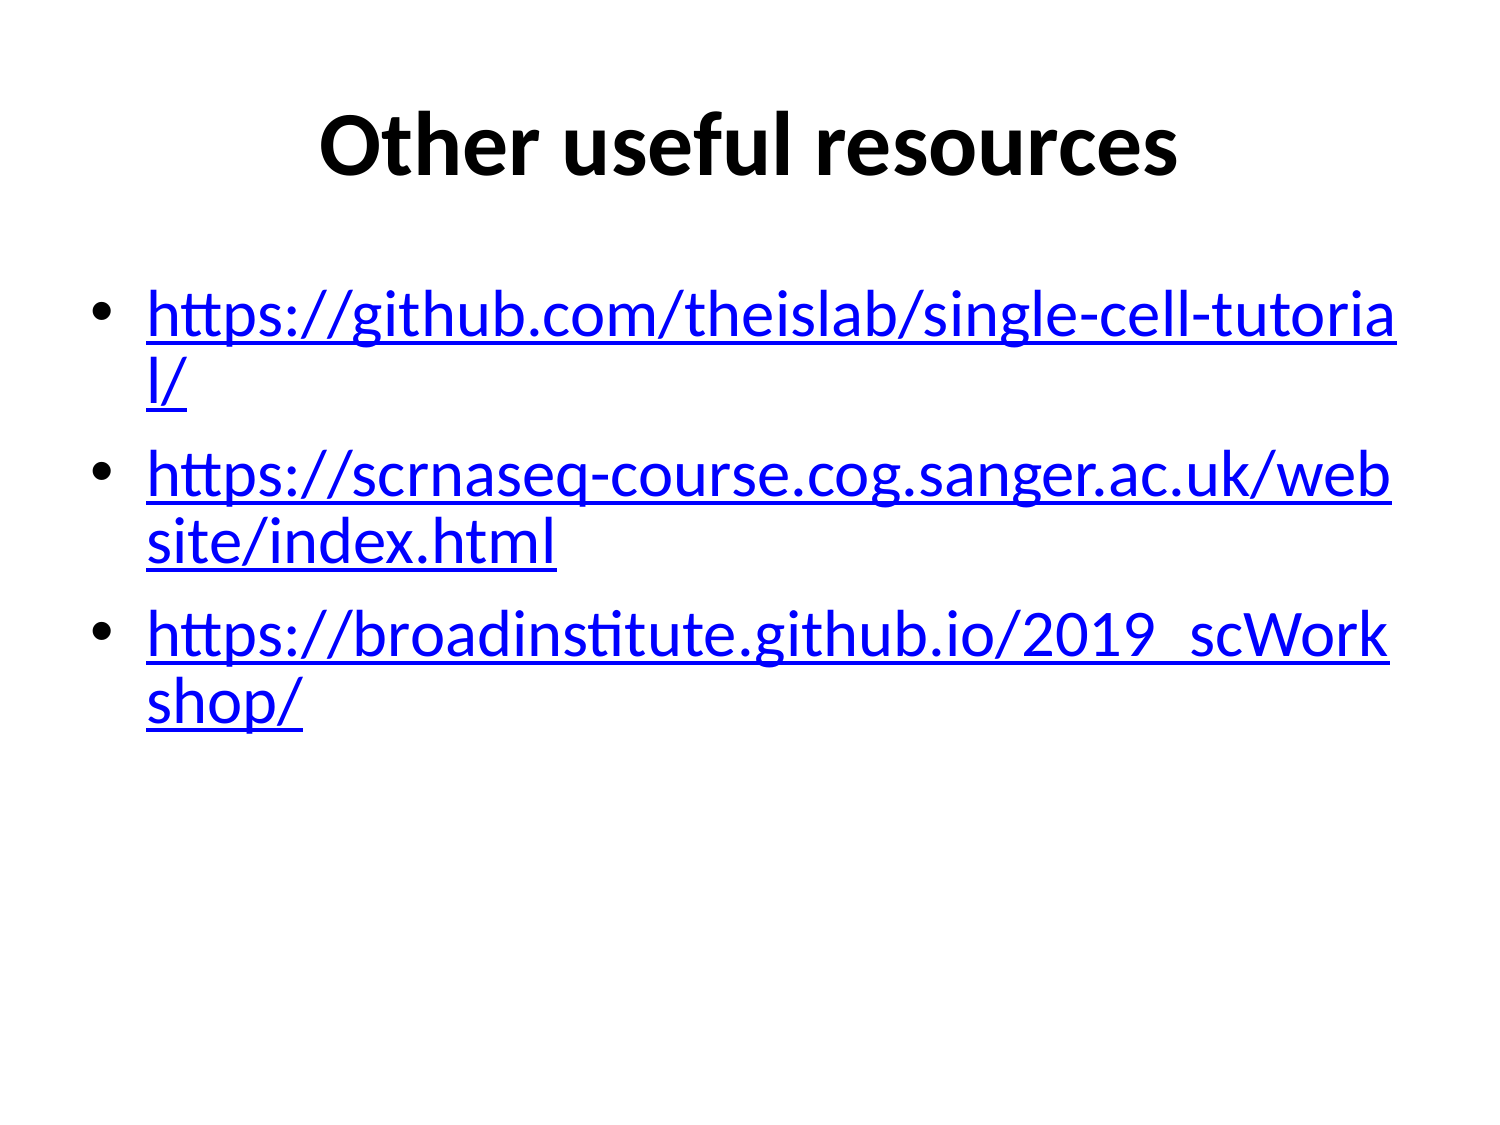

# Other useful resources
https://github.com/theislab/single-cell-tutorial/
https://scrnaseq-course.cog.sanger.ac.uk/website/index.html
https://broadinstitute.github.io/2019_scWorkshop/